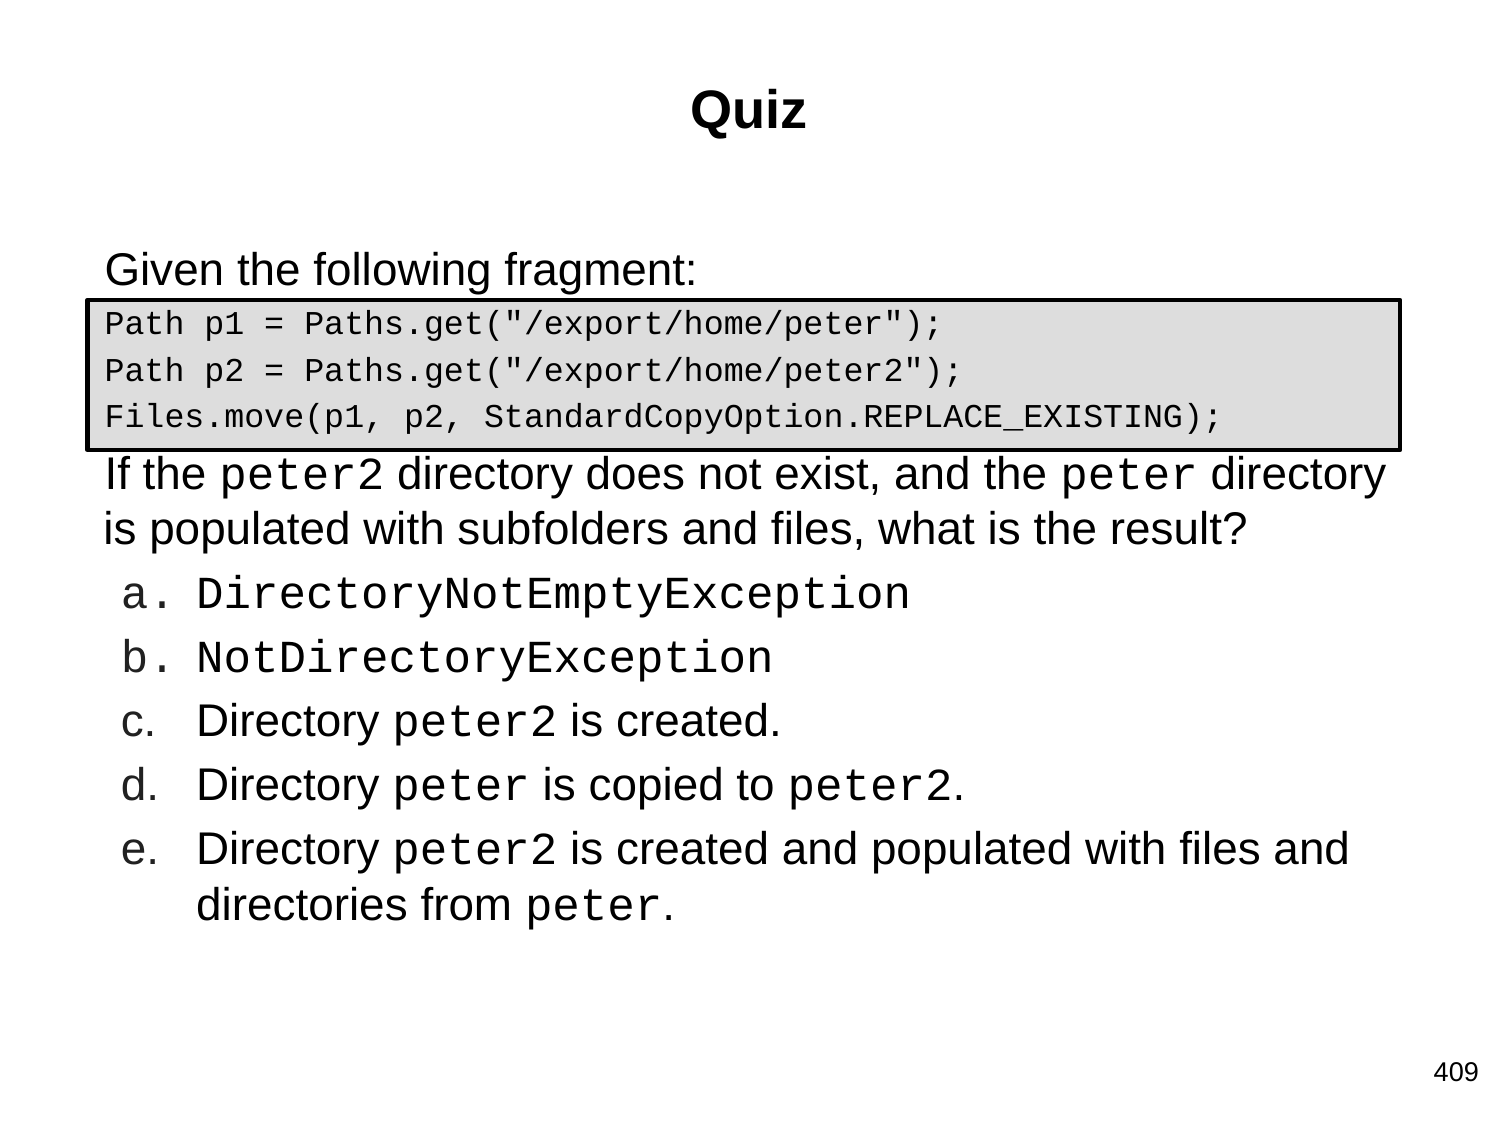

# Quiz
Given the following fragment:
Path p1 = Paths.get("/export/home/peter");
Path p2 = Paths.get("/export/home/peter2");
Files.move(p1, p2, StandardCopyOption.REPLACE_EXISTING);
If the peter2 directory does not exist, and the peter directory is populated with subfolders and files, what is the result?
DirectoryNotEmptyException
NotDirectoryException
Directory peter2 is created.
Directory peter is copied to peter2.
Directory peter2 is created and populated with files and directories from peter.

409